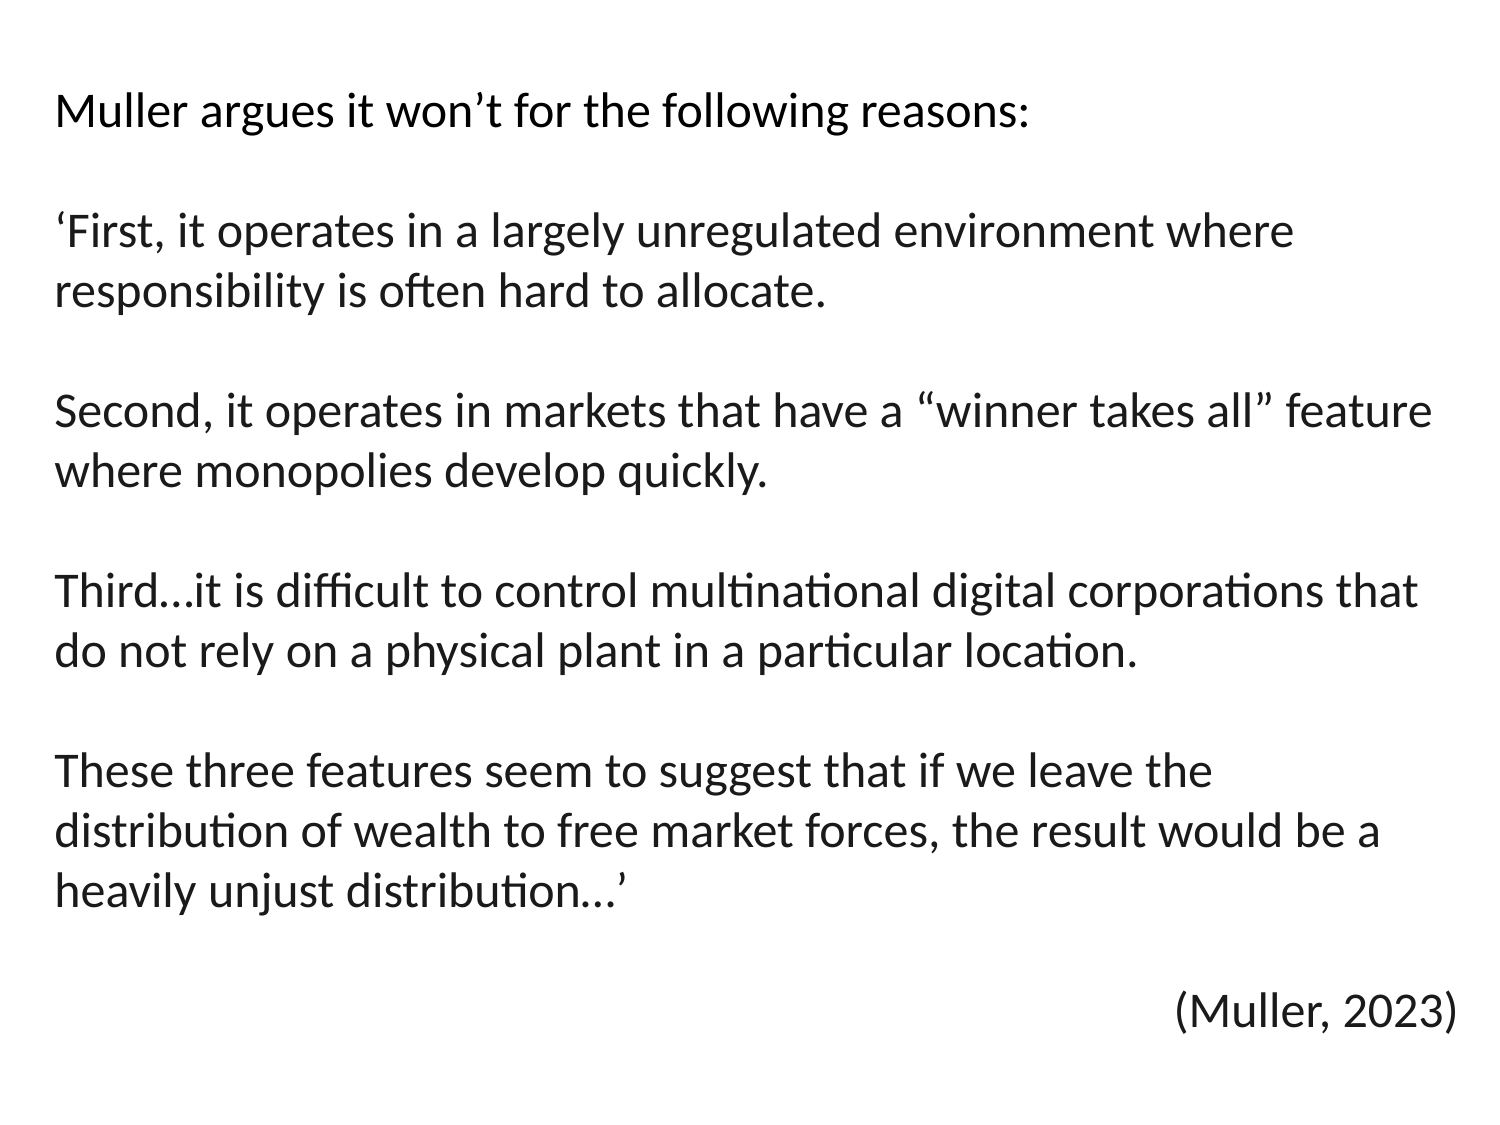

Muller argues it won’t for the following reasons:

‘First, it operates in a largely unregulated environment where responsibility is often hard to allocate.

Second, it operates in markets that have a “winner takes all” feature where monopolies develop quickly.

Third…it is difficult to control multinational digital corporations that do not rely on a physical plant in a particular location.

These three features seem to suggest that if we leave the distribution of wealth to free market forces, the result would be a heavily unjust distribution…’

(Muller, 2023)